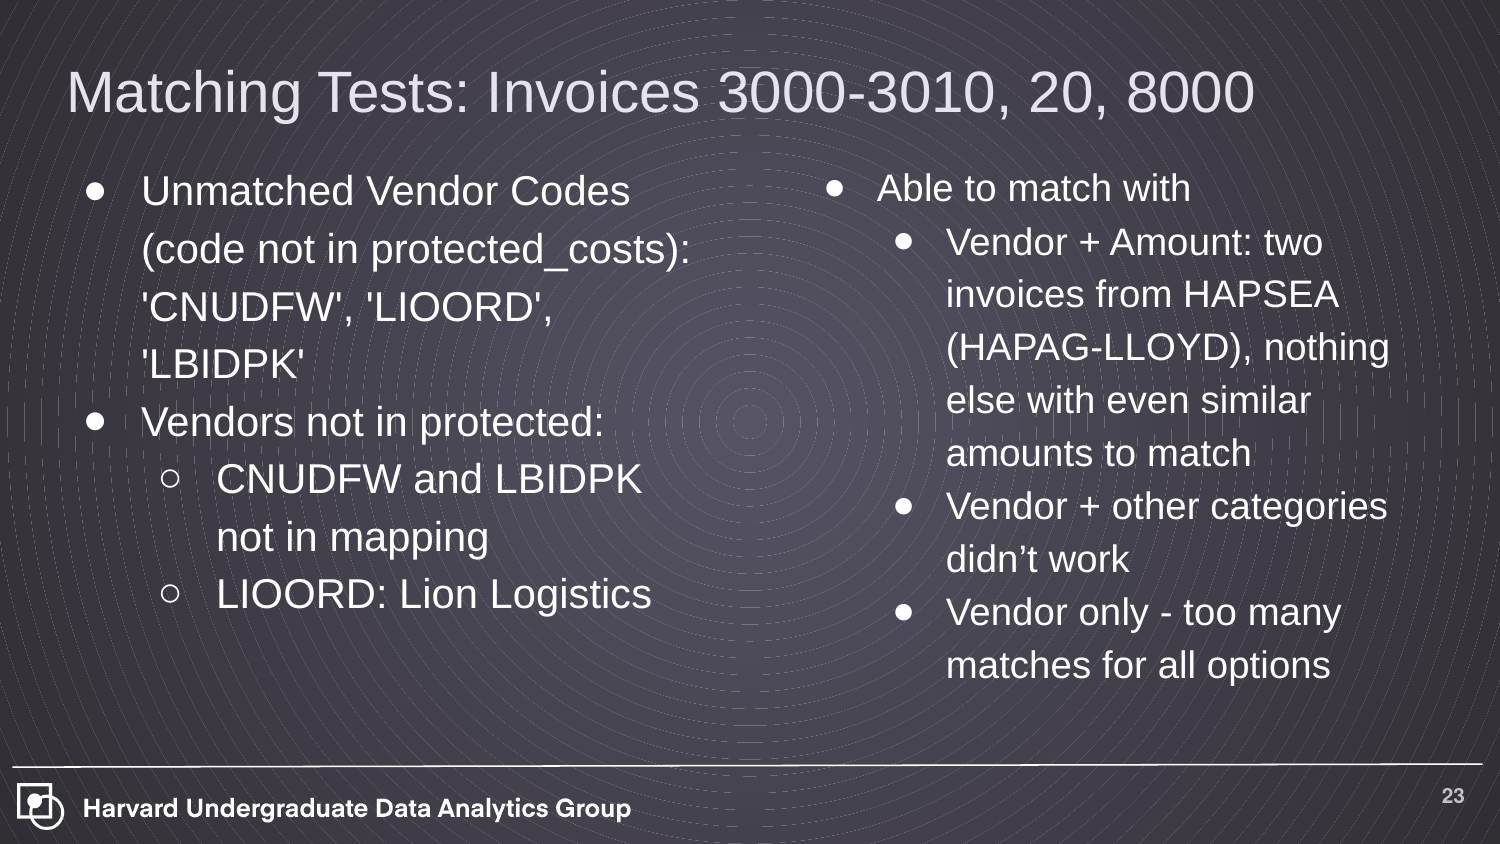

# Matching Tests: Invoices 3000-3010, 20, 8000
Unmatched Vendor Codes (code not in protected_costs): 'CNUDFW', 'LIOORD', 'LBIDPK'
Vendors not in protected:
CNUDFW and LBIDPK not in mapping
LIOORD: Lion Logistics
Able to match with
Vendor + Amount: two invoices from HAPSEA (HAPAG-LLOYD), nothing else with even similar amounts to match
Vendor + other categories didn’t work
Vendor only - too many matches for all options
23